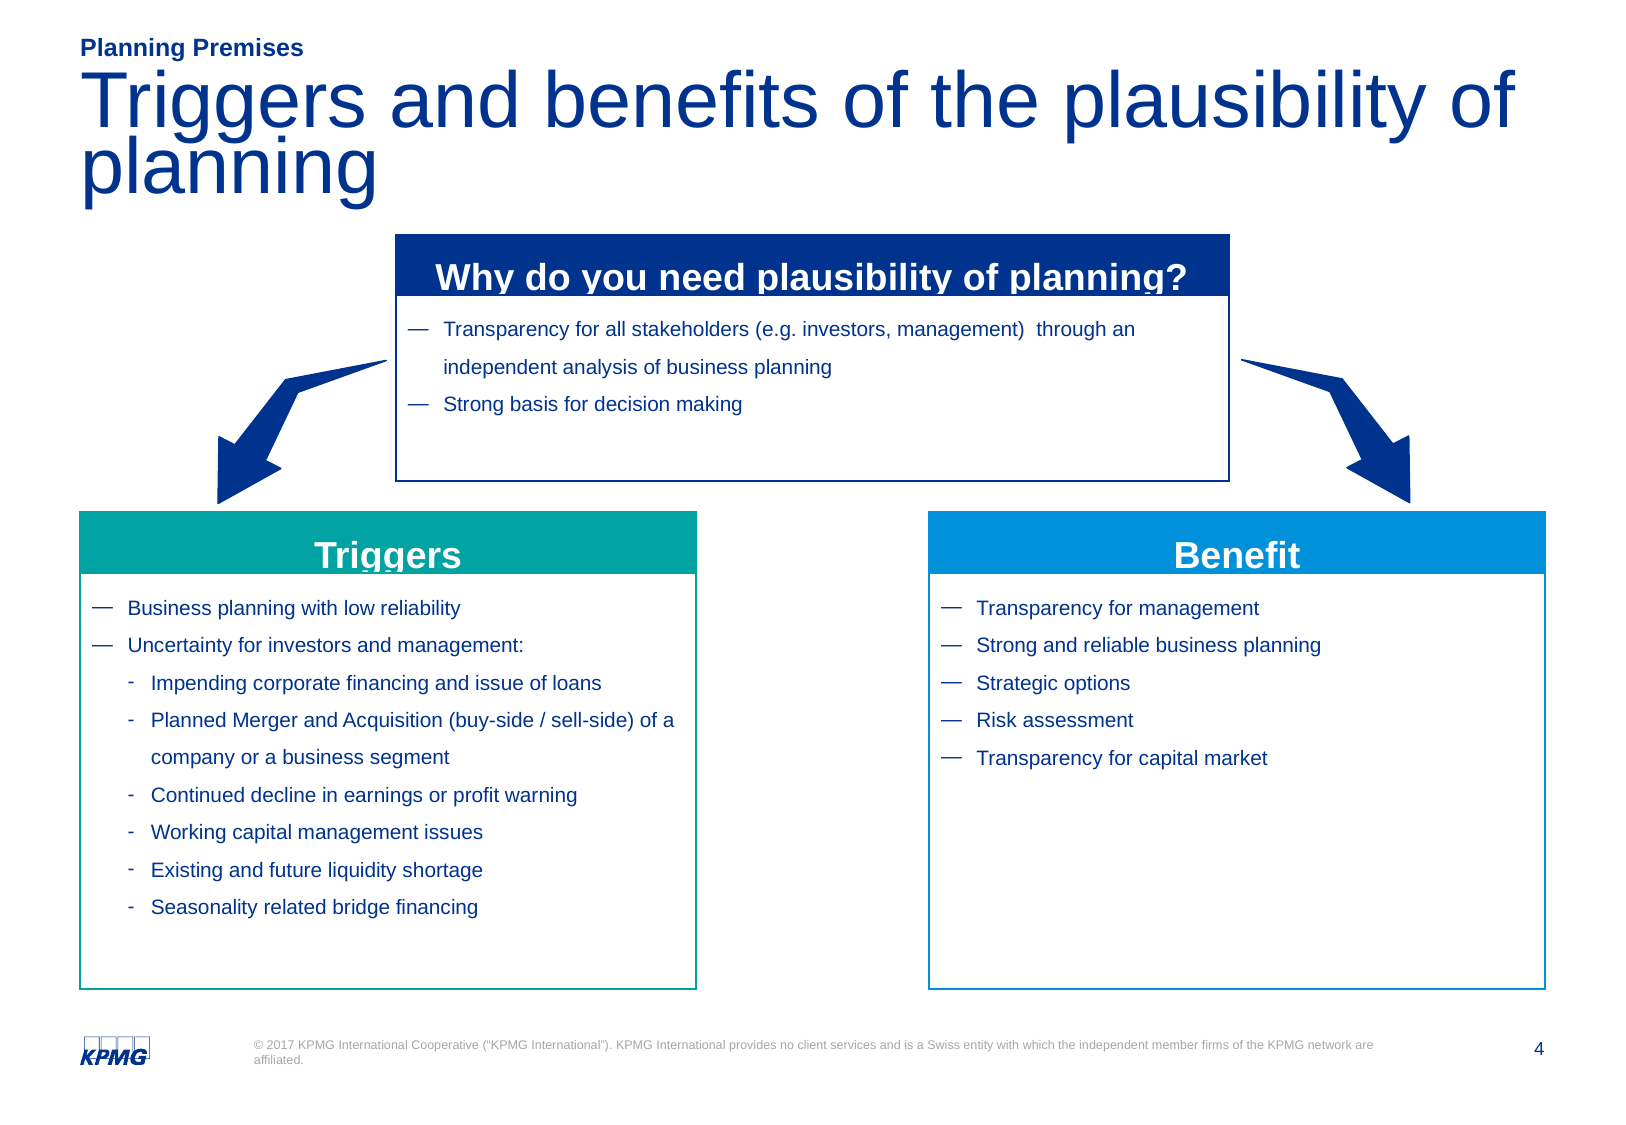

Planning Premises
# Triggers and benefits of the plausibility of planning
Why do you need plausibility of planning?
Transparency for all stakeholders (e.g. investors, management)  through an independent analysis of business planning
Strong basis for decision making

Triggers
Benefit
Business planning with low reliability
Uncertainty for investors and management:
Impending corporate financing and issue of loans
Planned Merger and Acquisition (buy-side / sell-side) of a company or a business segment
Continued decline in earnings or profit warning
Working capital management issues
Existing and future liquidity shortage
Seasonality related bridge financing
Transparency for management
Strong and reliable business planning
Strategic options
Risk assessment
Transparency for capital market